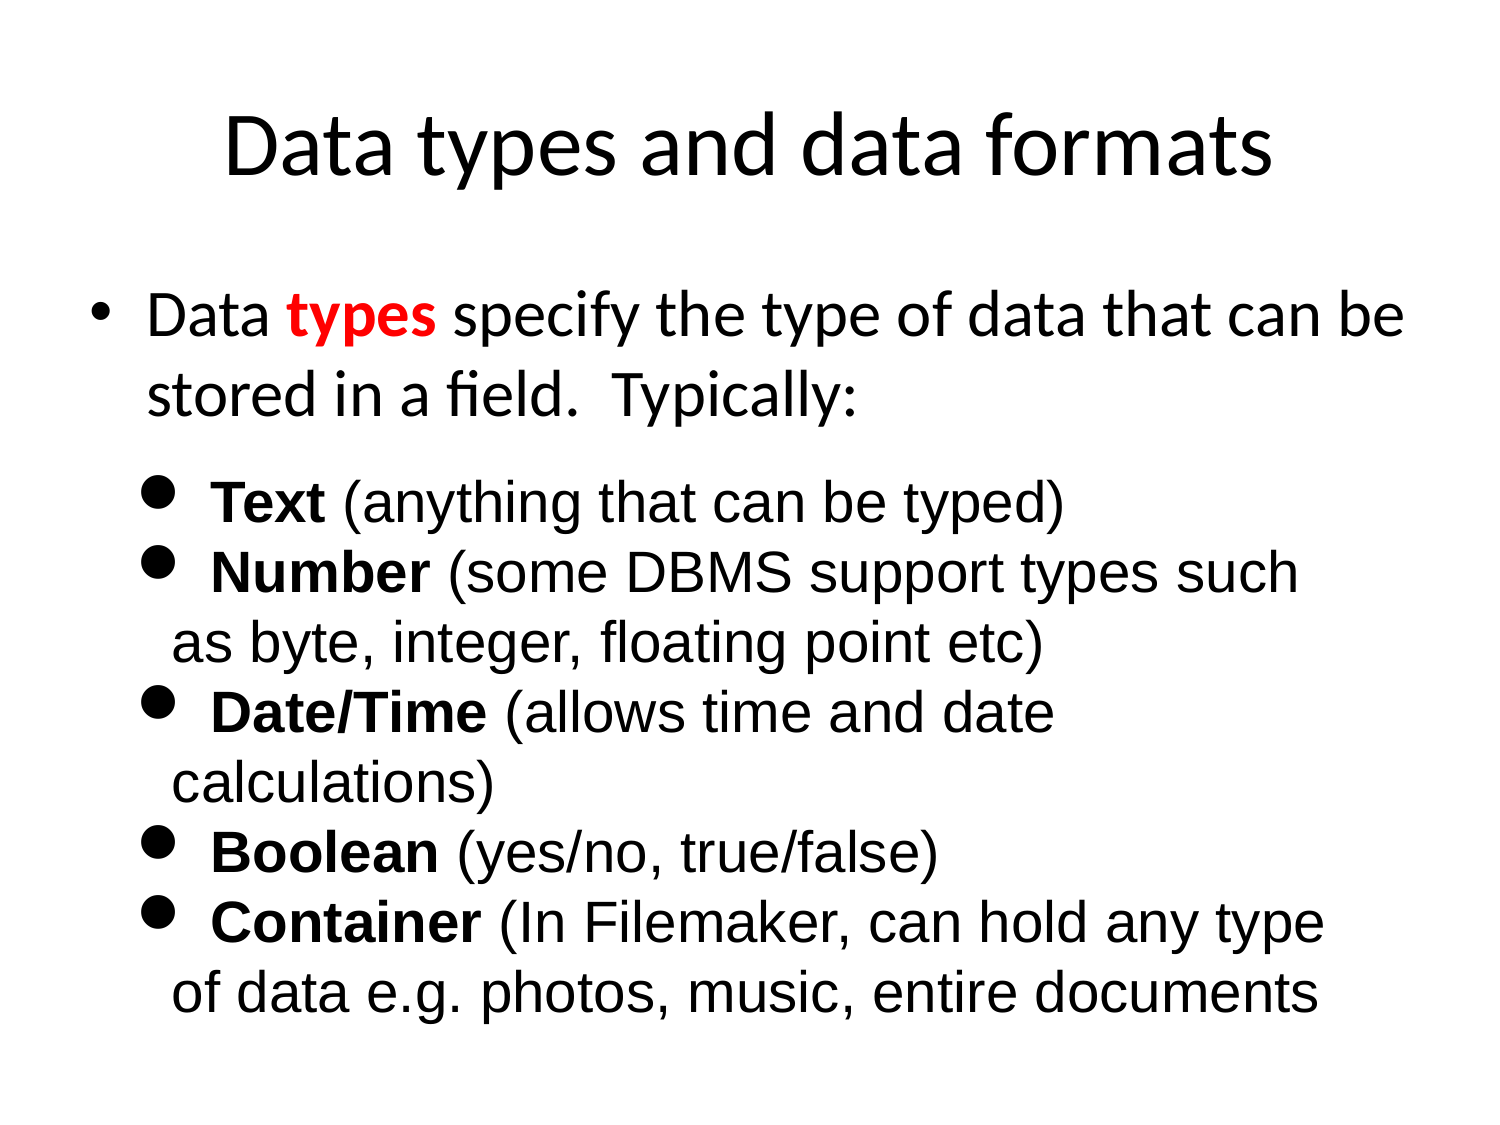

# Data types and data formats
Data types specify the type of data that can be stored in a field.  Typically:
 Text (anything that can be typed)
 Number (some DBMS support types such as byte, integer, floating point etc)
 Date/Time (allows time and date calculations)
 Boolean (yes/no, true/false)
 Container (In Filemaker, can hold any type of data e.g. photos, music, entire documents